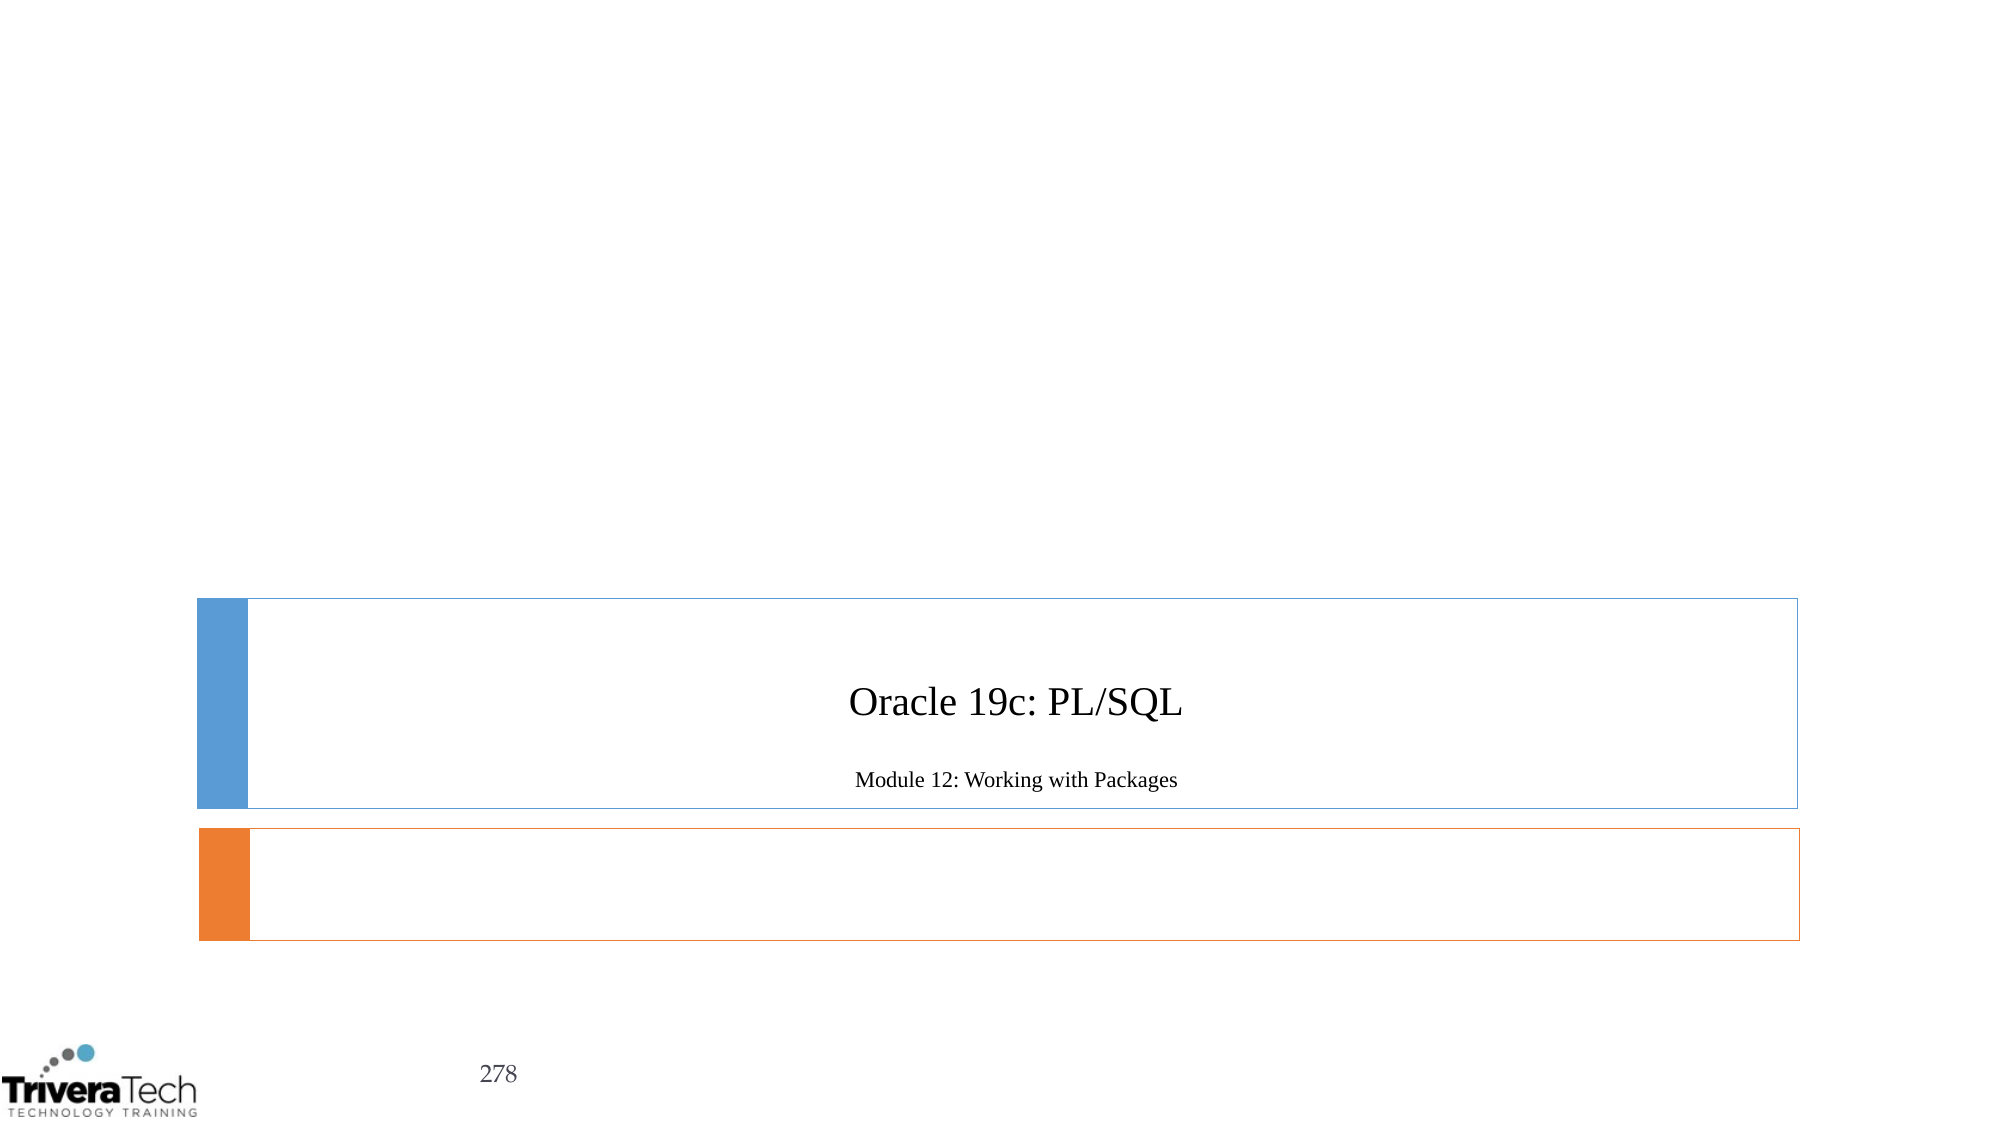

# Oracle 19c: PL/SQL Module 12: Working with Packages
278